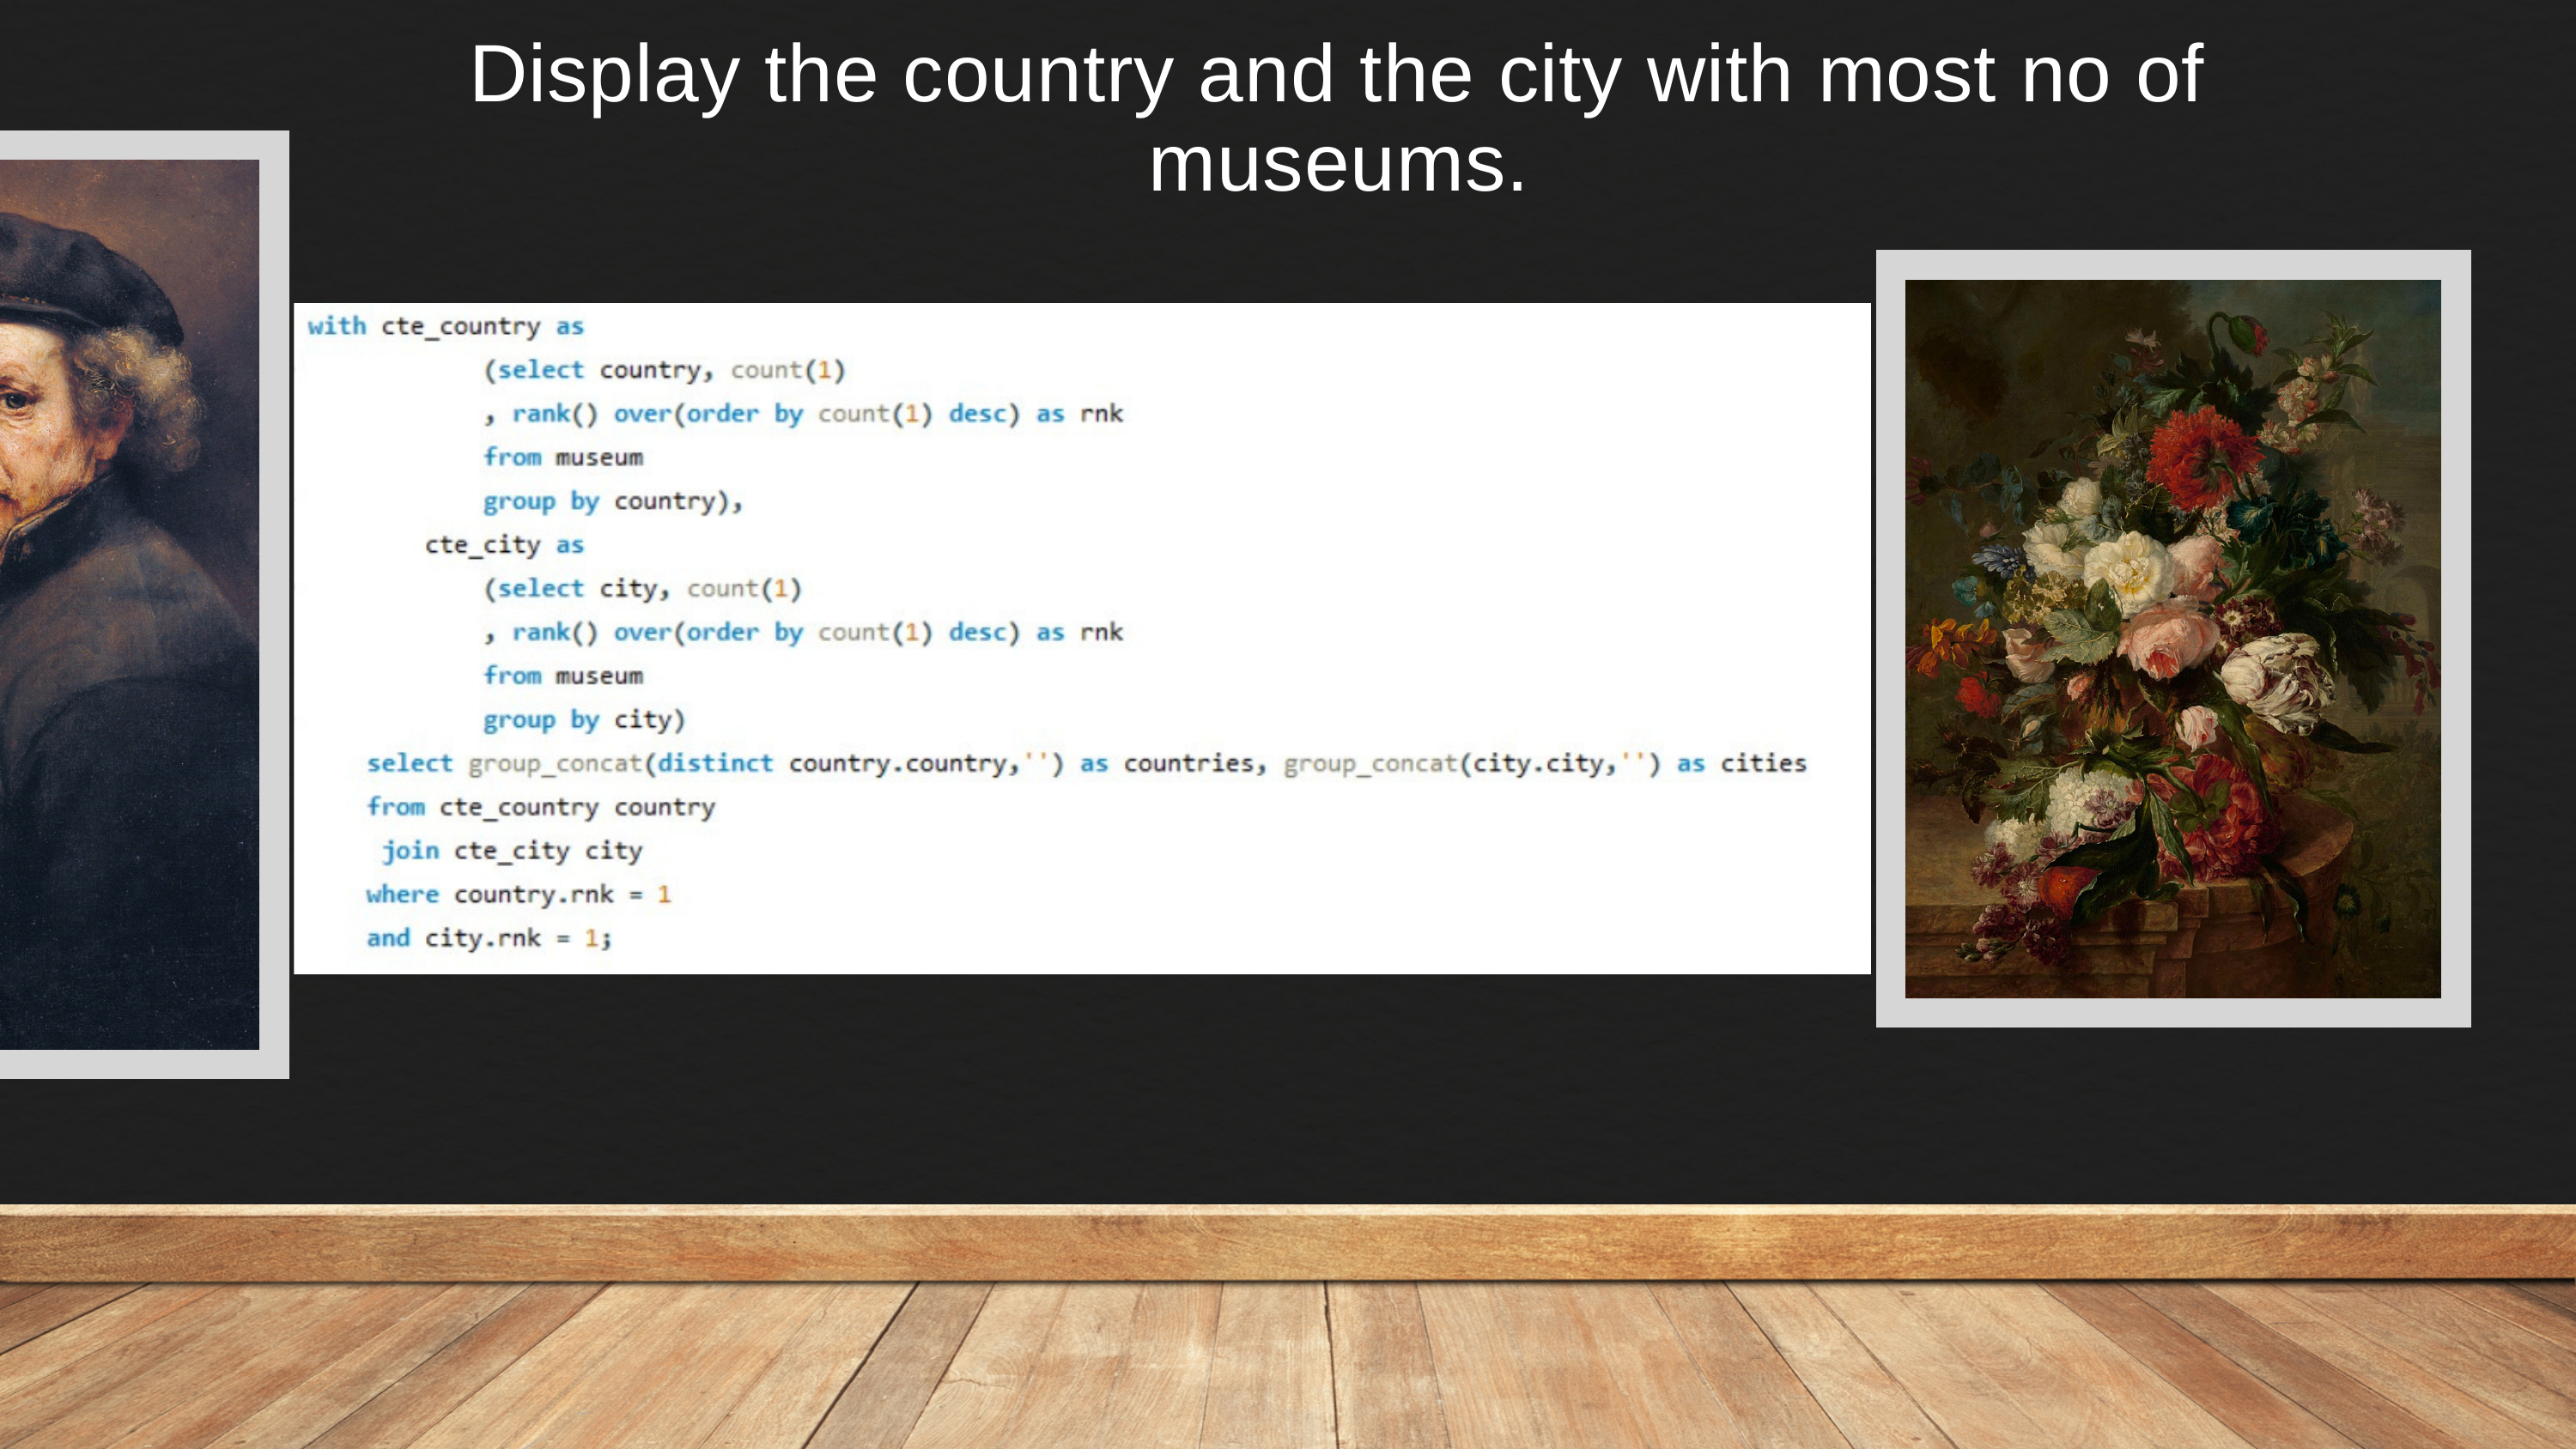

Display the country and the city with most no of museums.